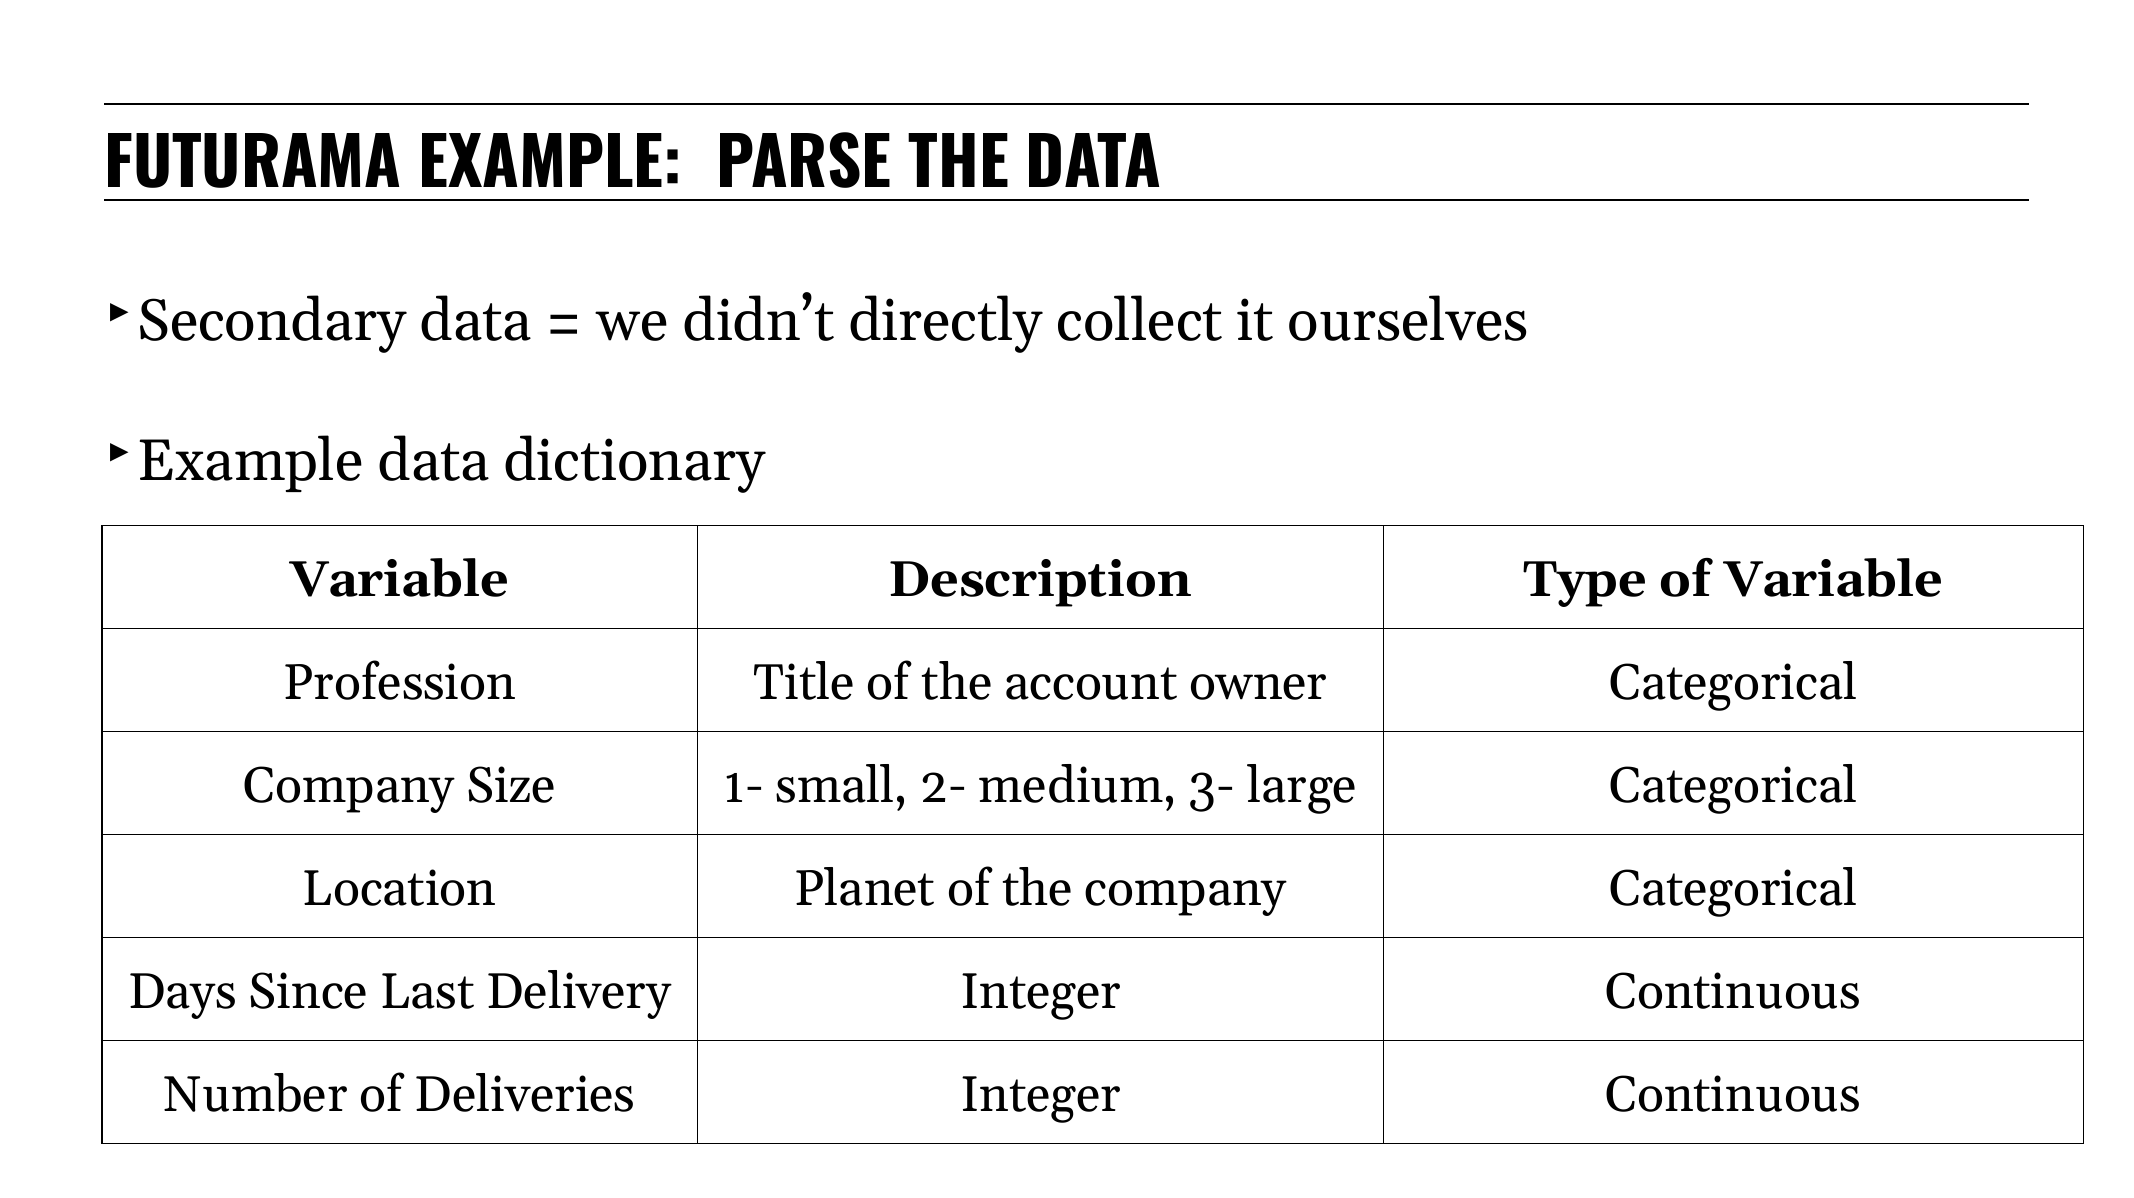

FUTURAMA EXAMPLE:  PARSE THE DATA

Secondary data = we didn’t directly collect it ourselves

Example data dictionary
| Variable | Description | Type of Variable |
| --- | --- | --- |
| Profession | Title of the account owner | Categorical |
| Company Size | 1- small, 2- medium, 3- large | Categorical |
| Location | Planet of the company | Categorical |
| Days Since Last Delivery | Integer | Continuous |
| Number of Deliveries | Integer | Continuous |